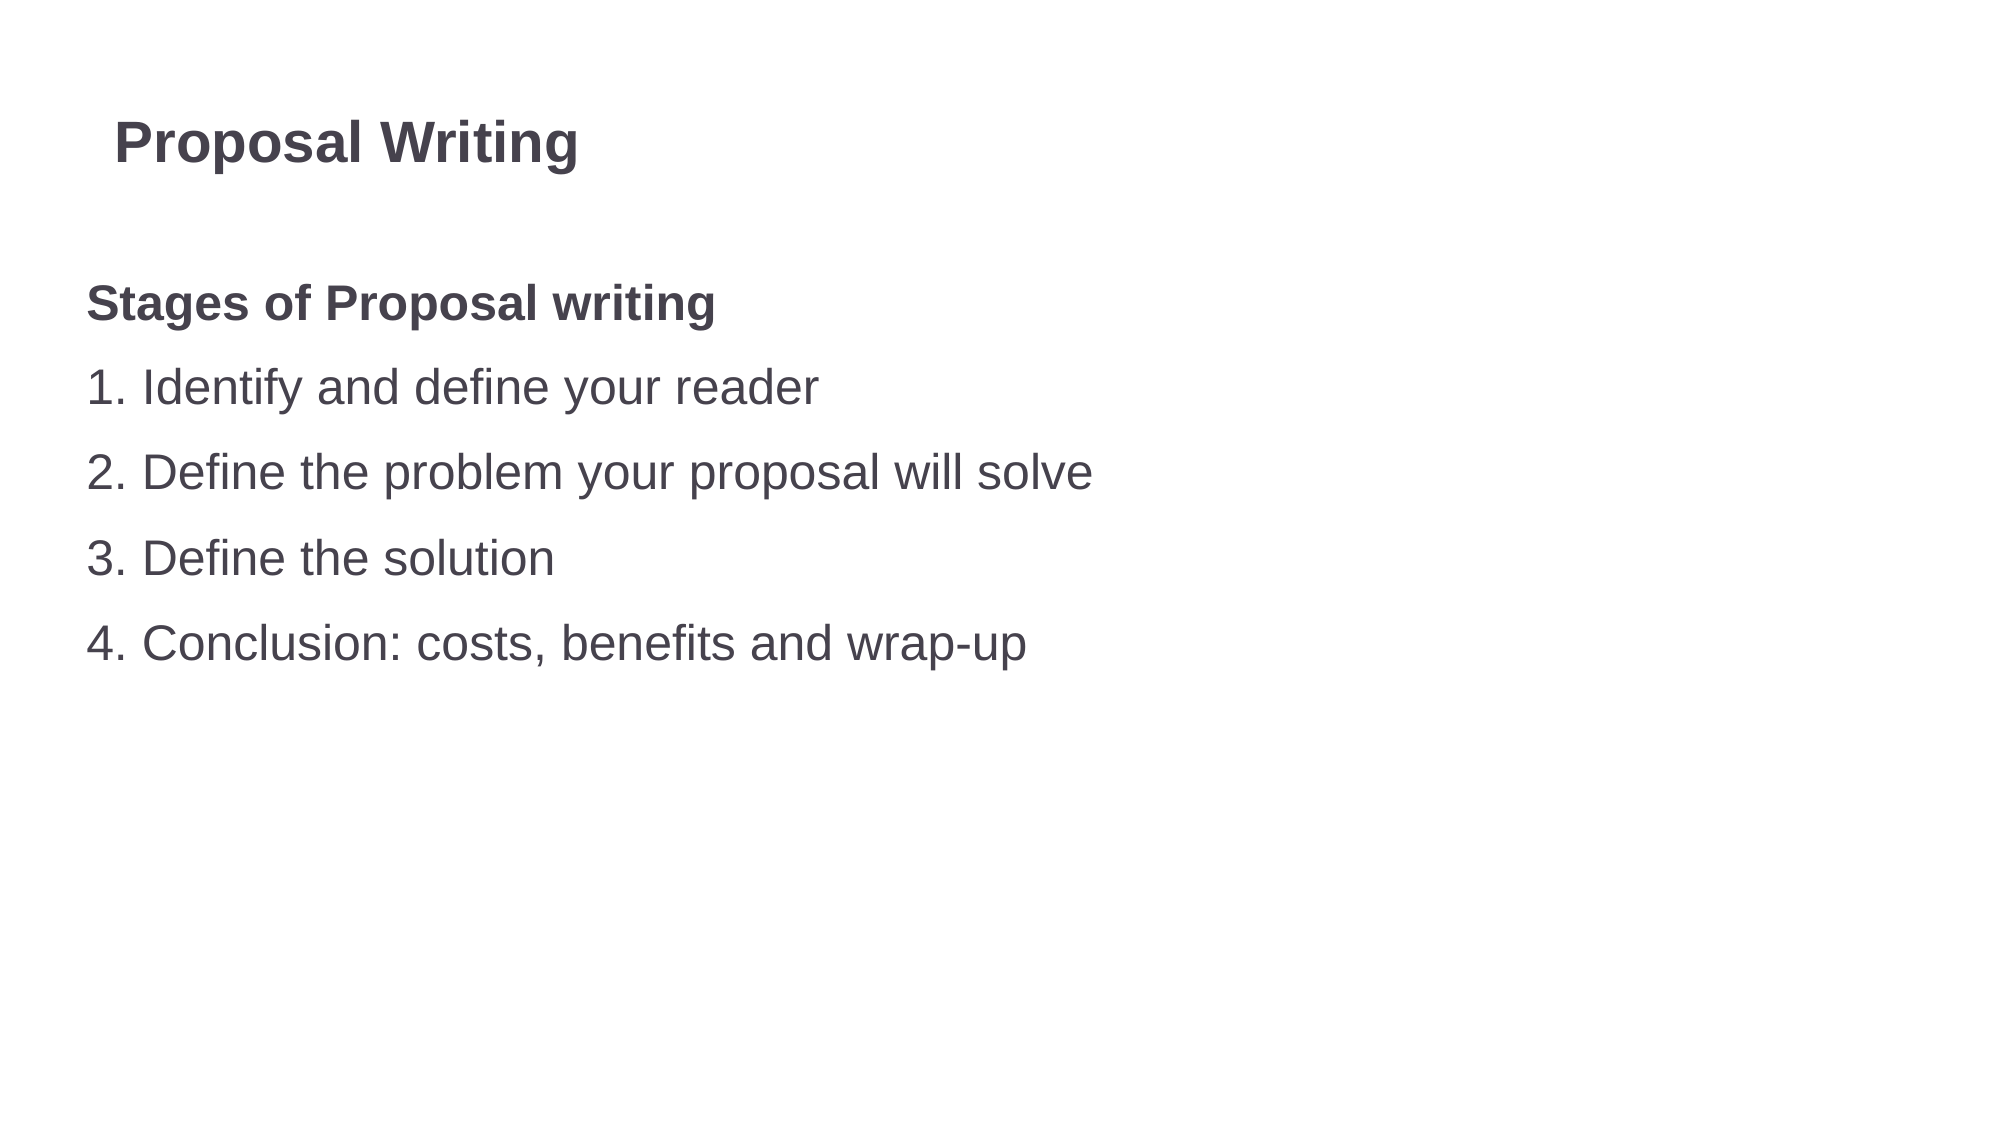

# Proposal Writing
Stages of Proposal writing
1. Identify and define your reader
2. Define the problem your proposal will solve
3. Define the solution
4. Conclusion: costs, benefits and wrap-up